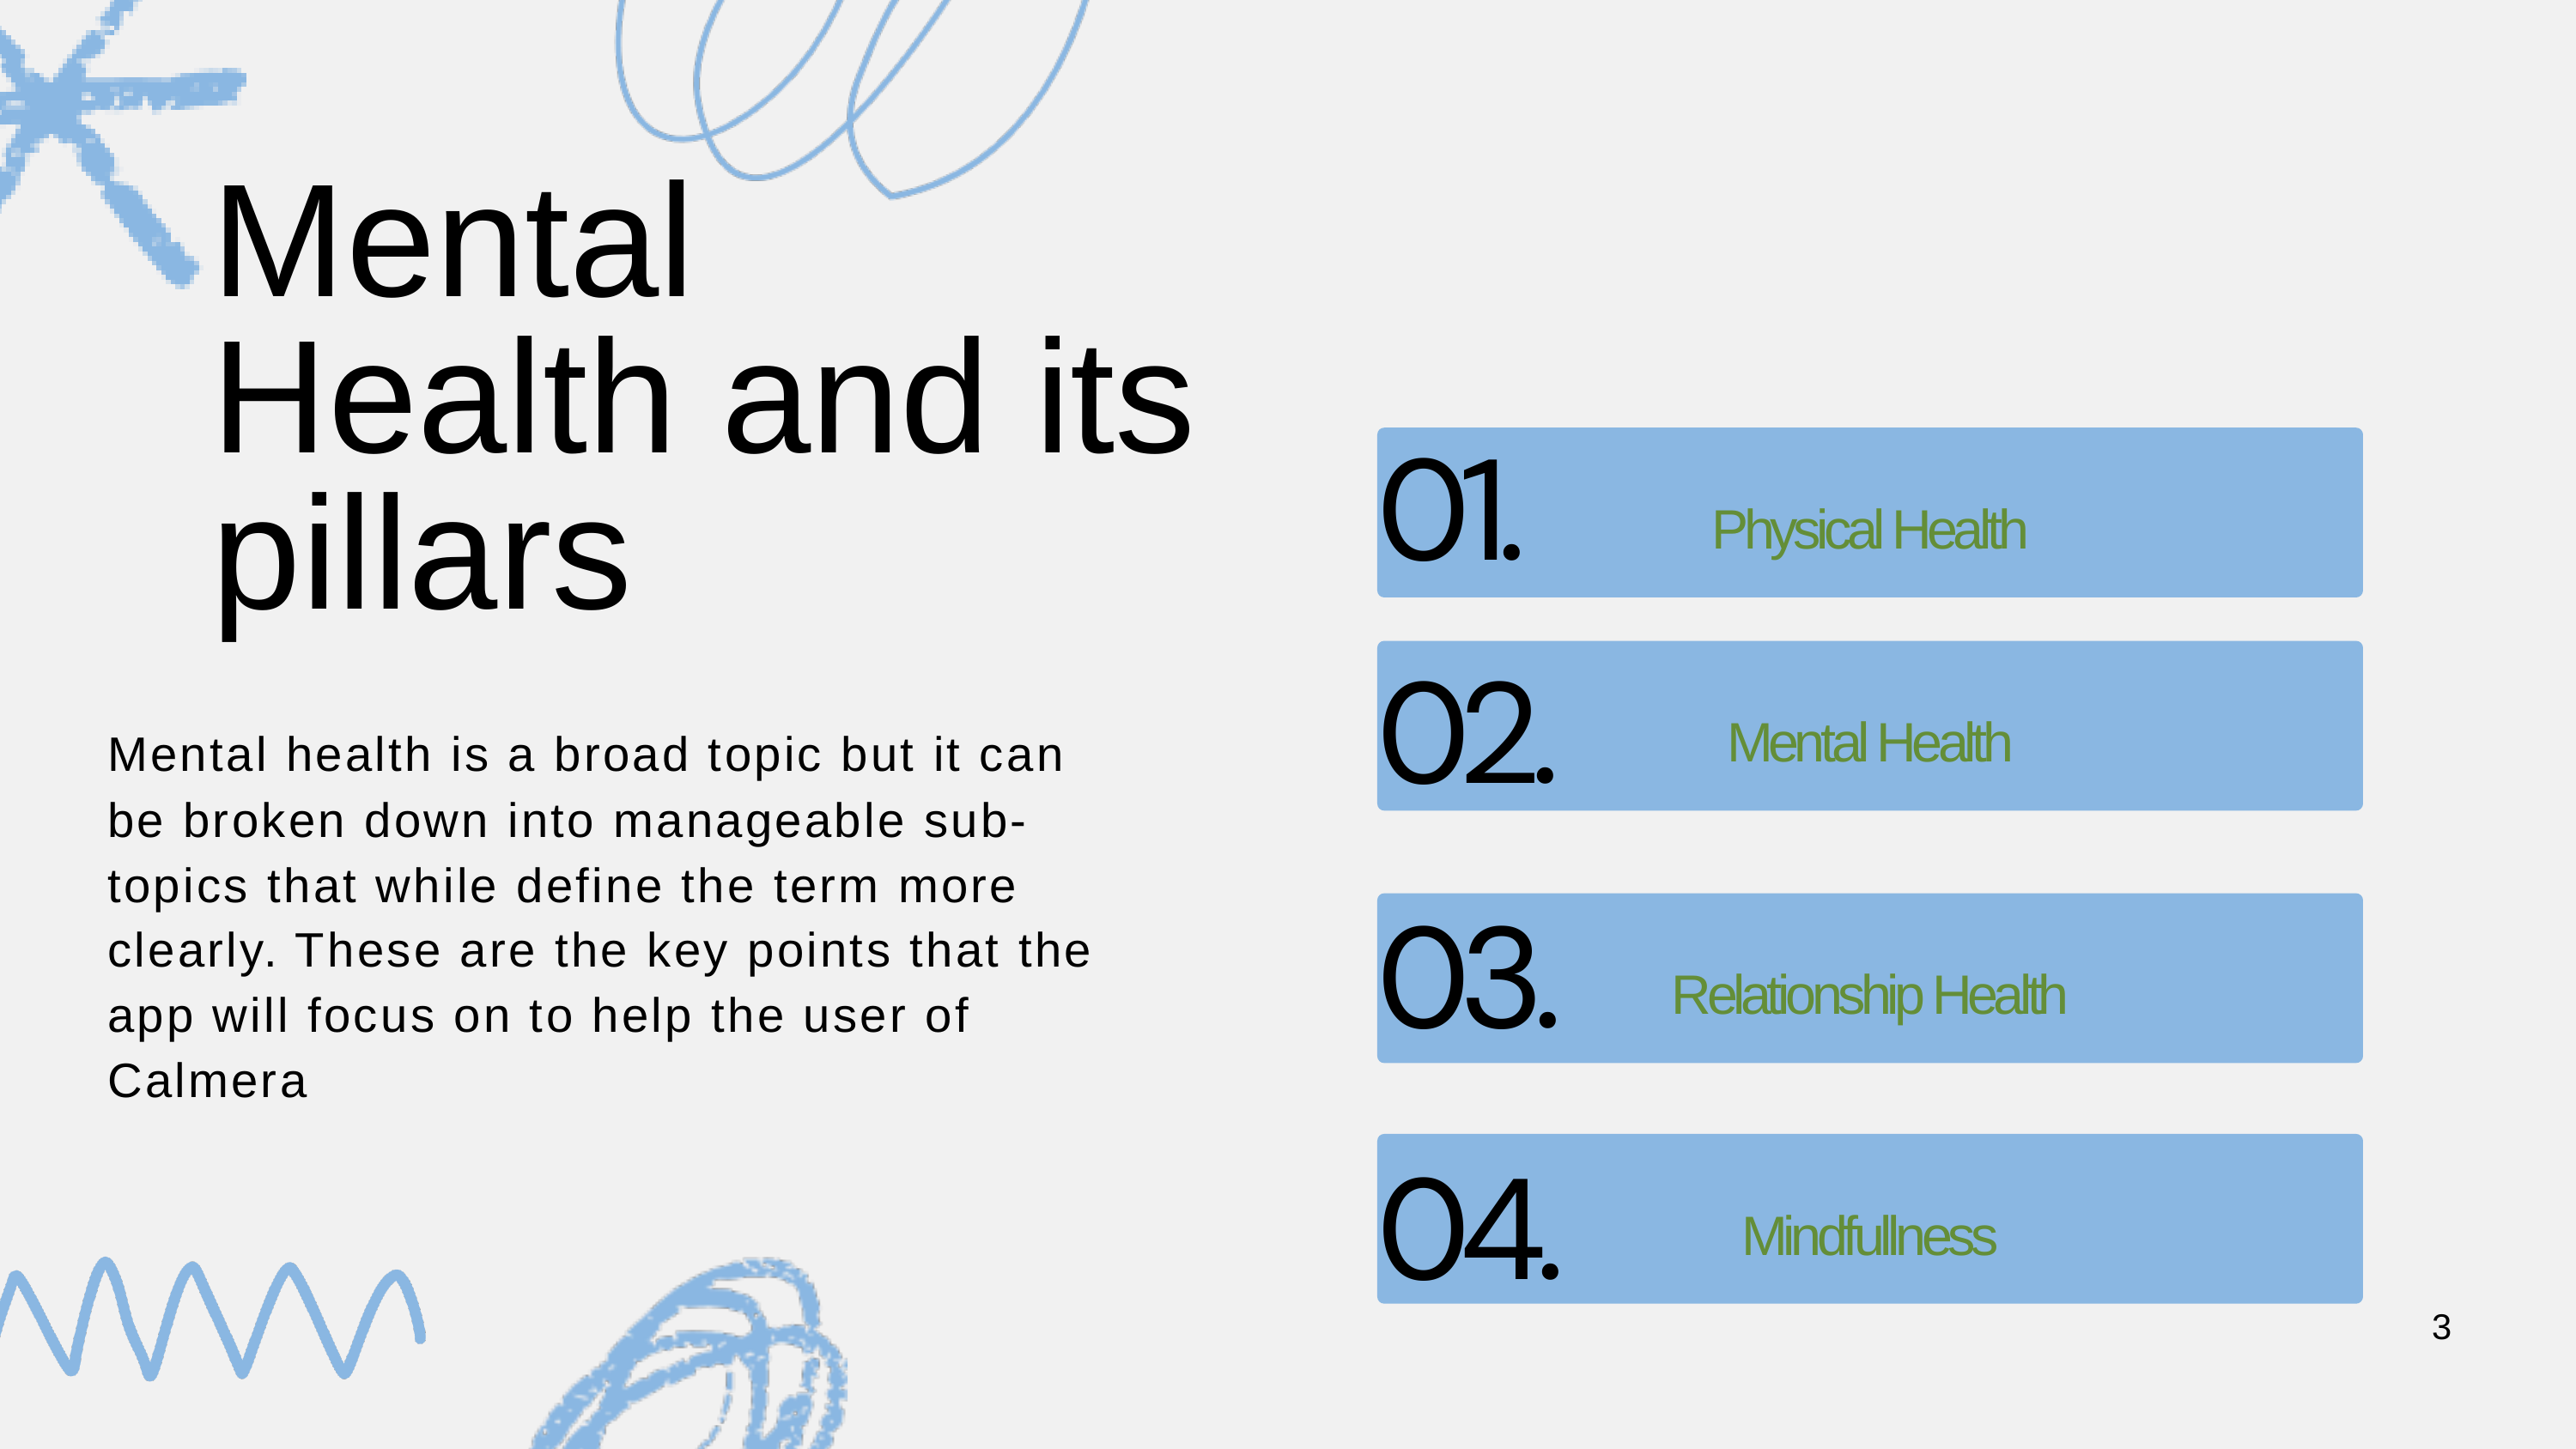

Mental Health and its pillars

Physical Health
01.

Mental Health
02.
Mental health is a broad topic but it can be broken down into manageable sub-topics that while define the term more clearly. These are the key points that the app will focus on to help the user of Calmera

Relationship Health
03.

Mindfullness
04.

3